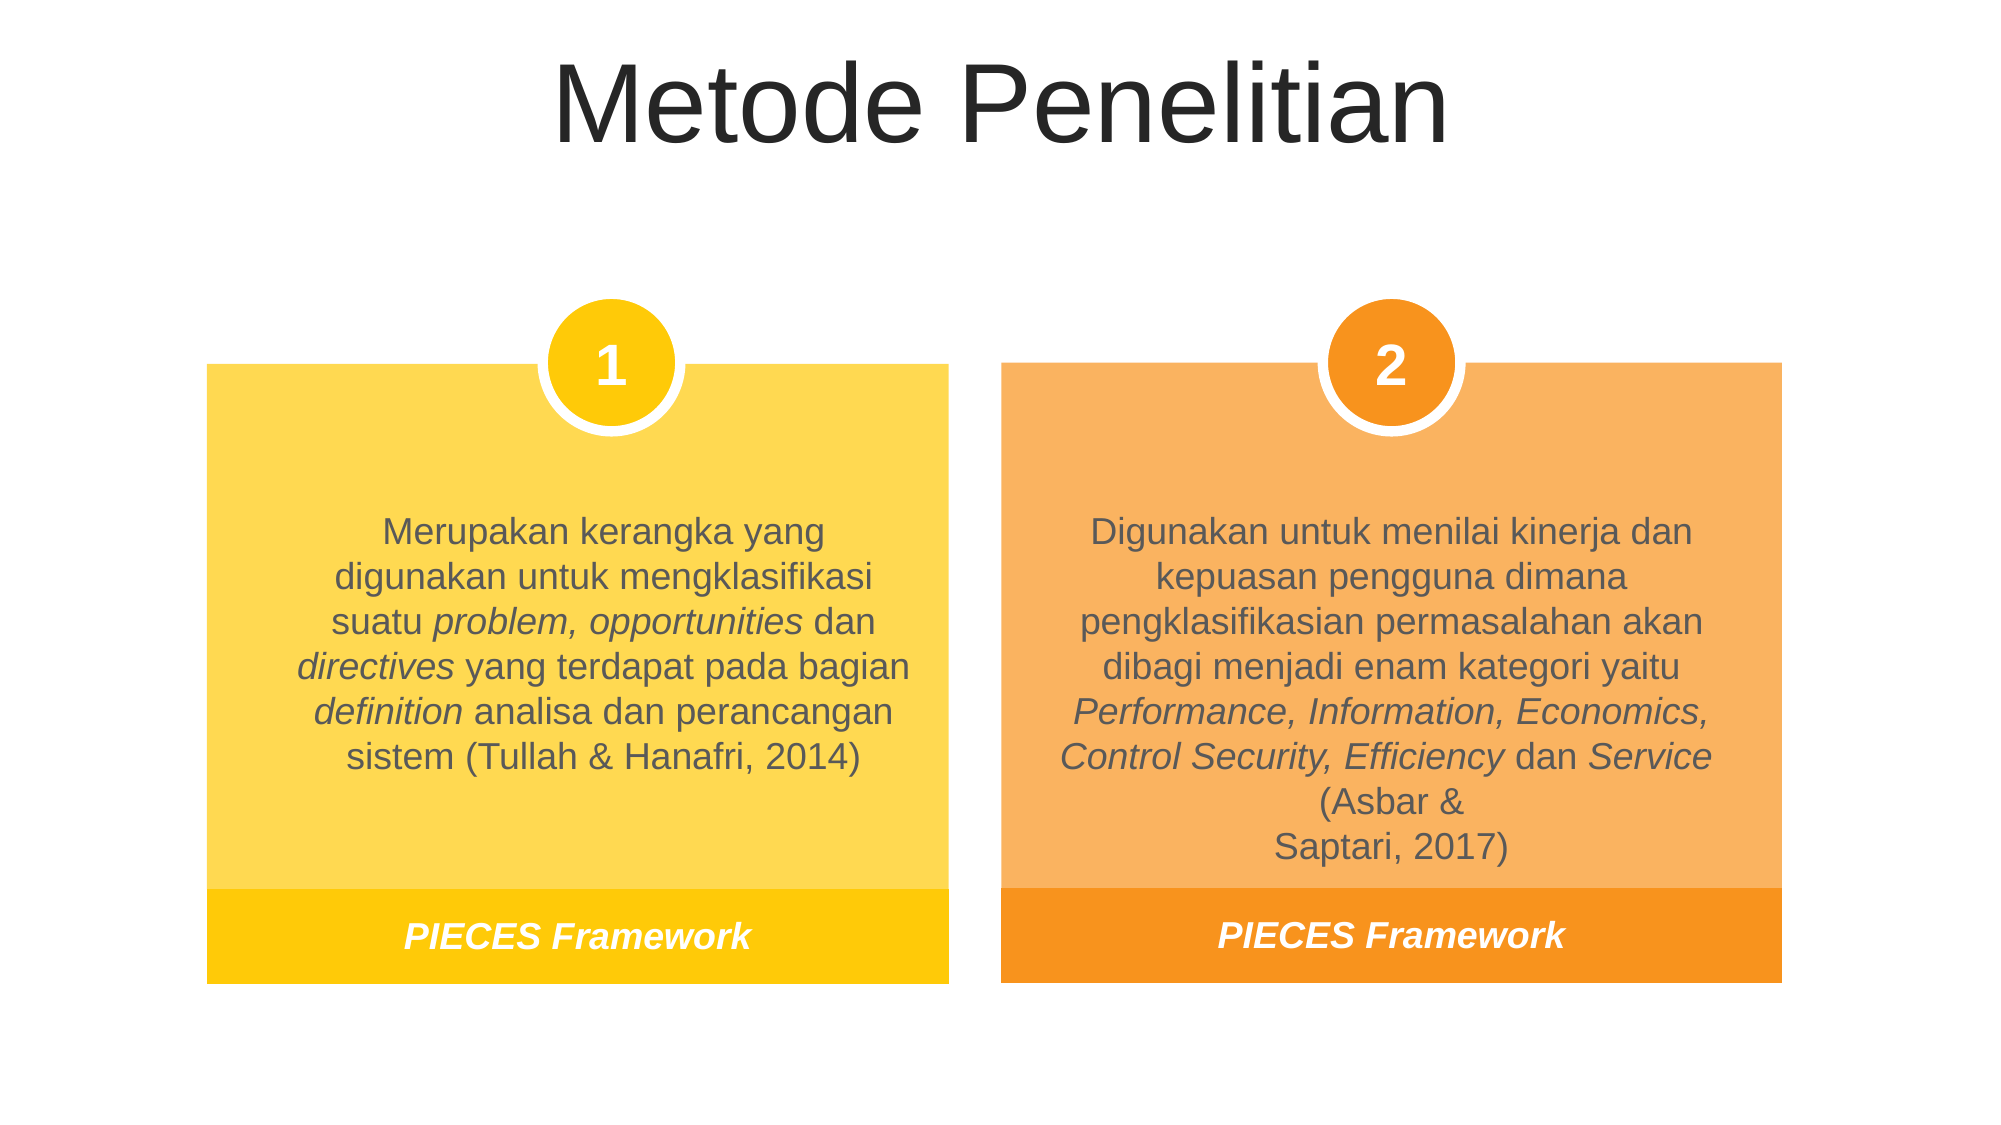

Metode Penelitian

2

1
|  |
| --- |
| PIECES Framework |
|  |
| --- |
| PIECES Framework |
Merupakan kerangka yang digunakan untuk mengklasifikasi suatu problem, opportunities dan directives yang terdapat pada bagian definition analisa dan perancangan sistem (Tullah & Hanafri, 2014)
Digunakan untuk menilai kinerja dan kepuasan pengguna dimana pengklasifikasian permasalahan akan dibagi menjadi enam kategori yaitu Performance, Information, Economics, Control Security, Efficiency dan Service  (Asbar &
Saptari, 2017)